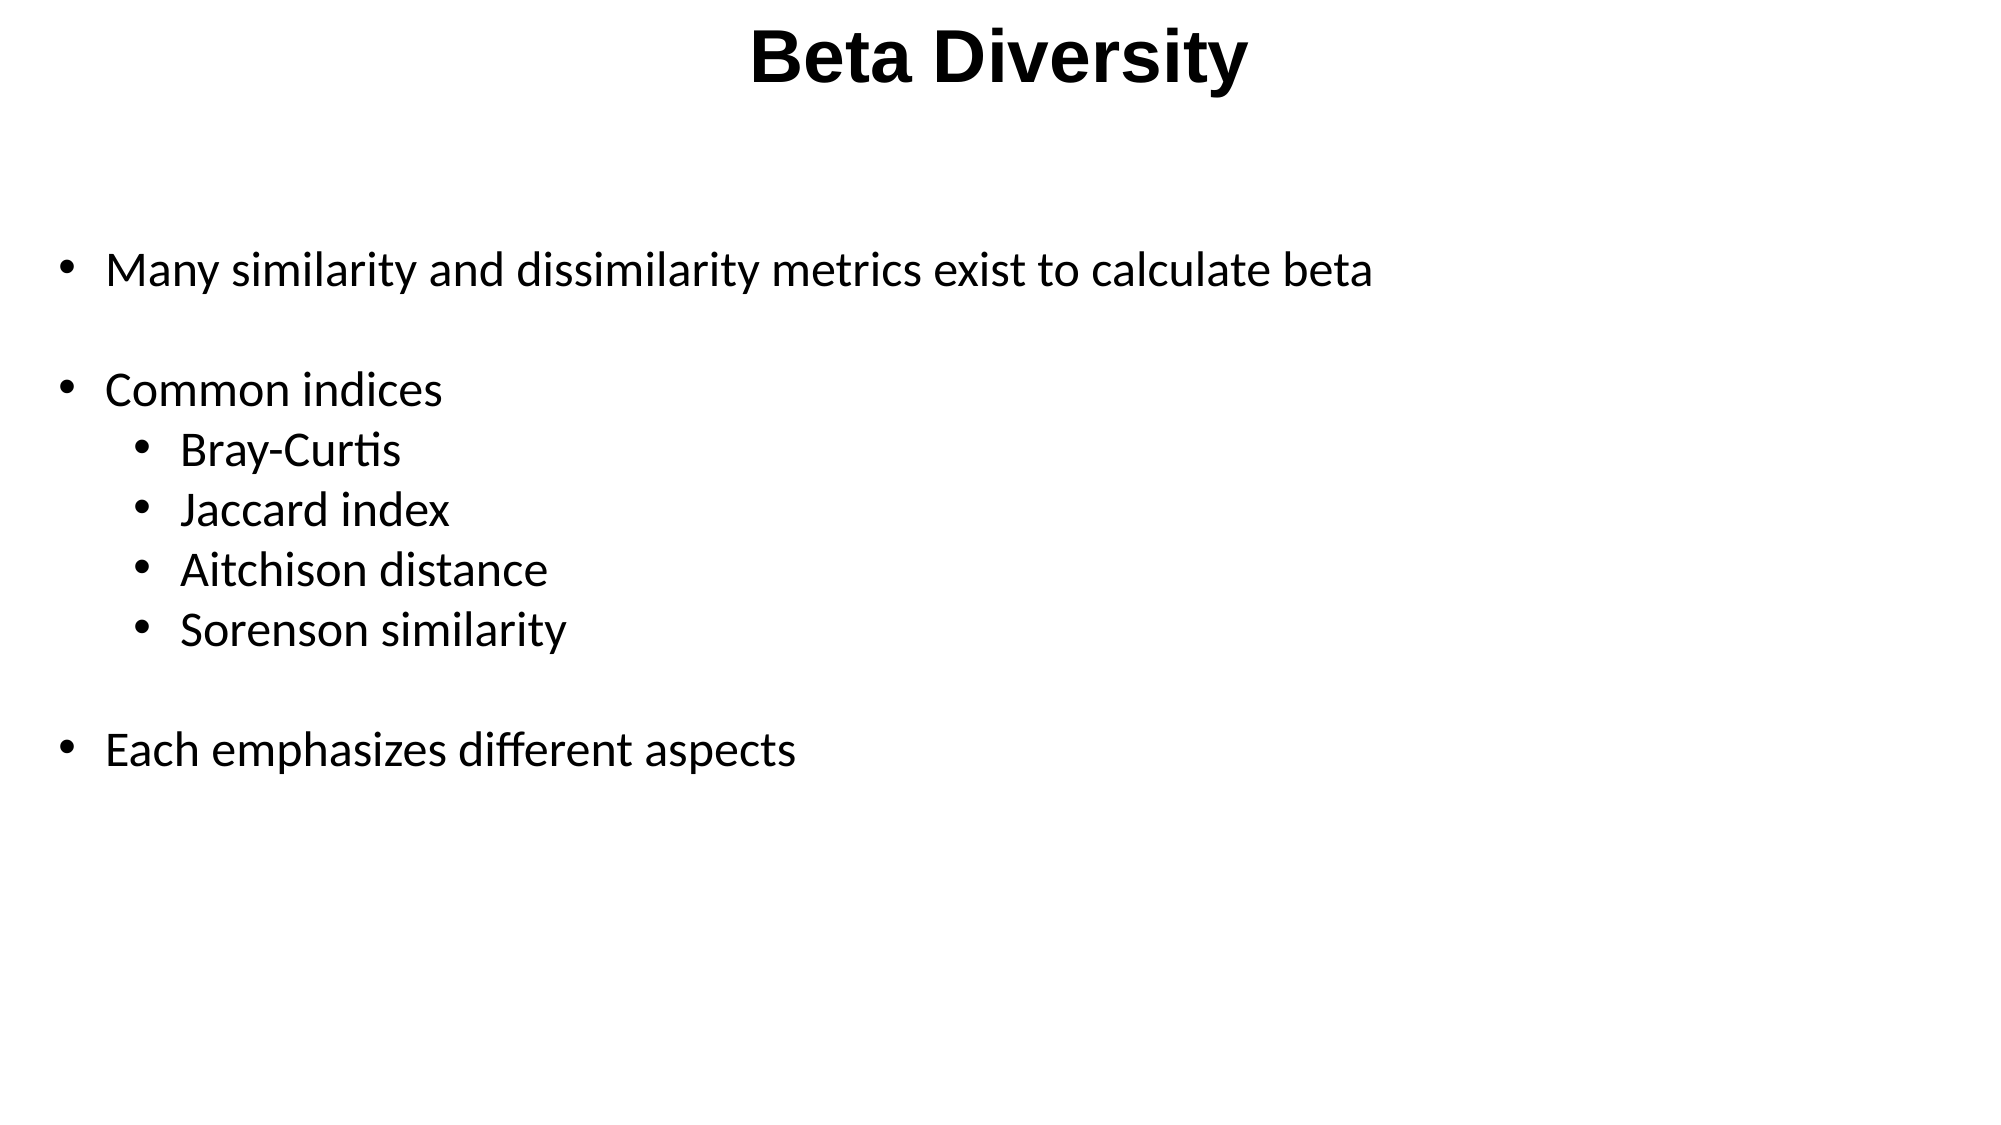

Beta Diversity
Many similarity and dissimilarity metrics exist to calculate beta

Common indices
Bray-Curtis
Jaccard index
Aitchison distance
Sorenson similarity

Each emphasizes different aspects